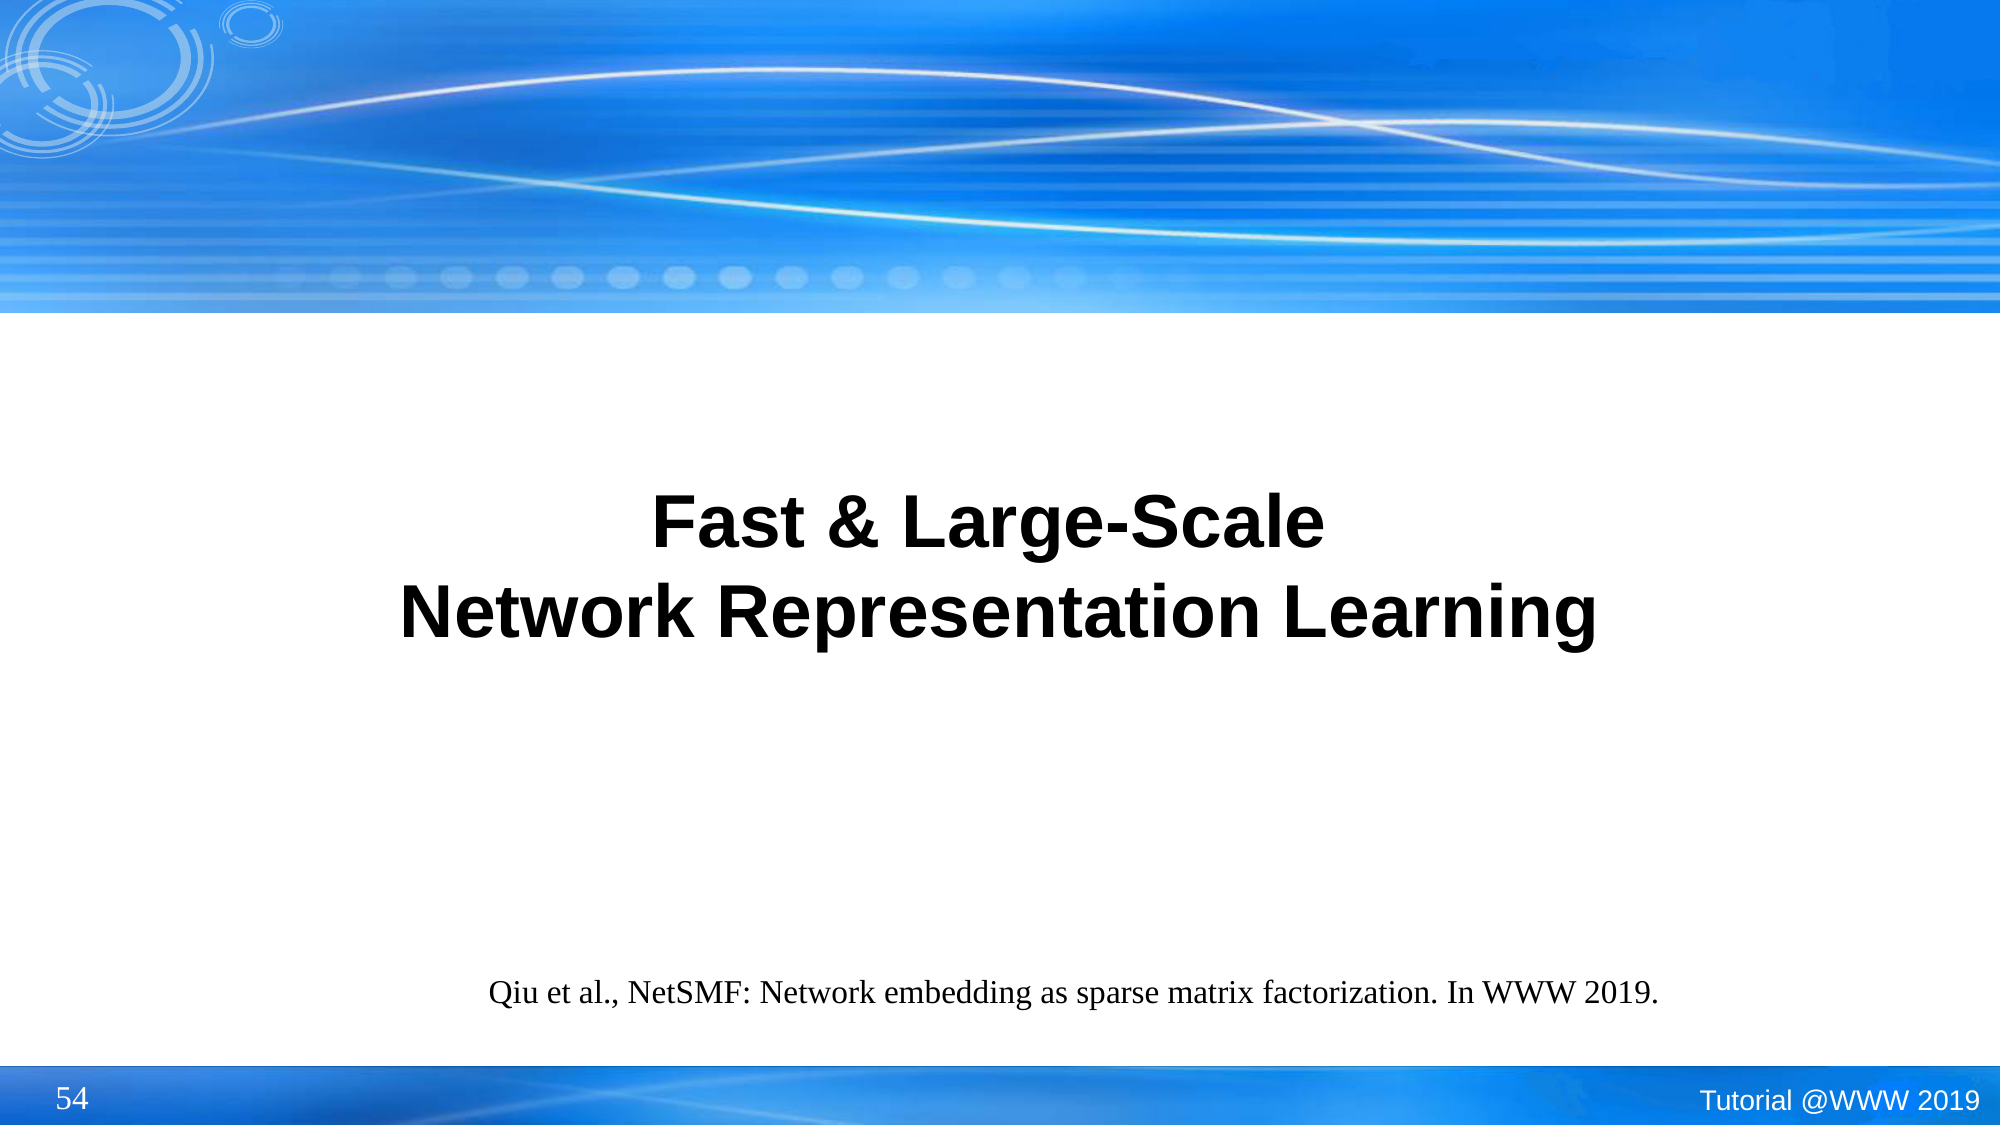

# Fast & Large-Scale Network Representation Learning
Qiu et al., NetSMF: Network embedding as sparse matrix factorization. In WWW 2019.
Tutorial @WWW 2019